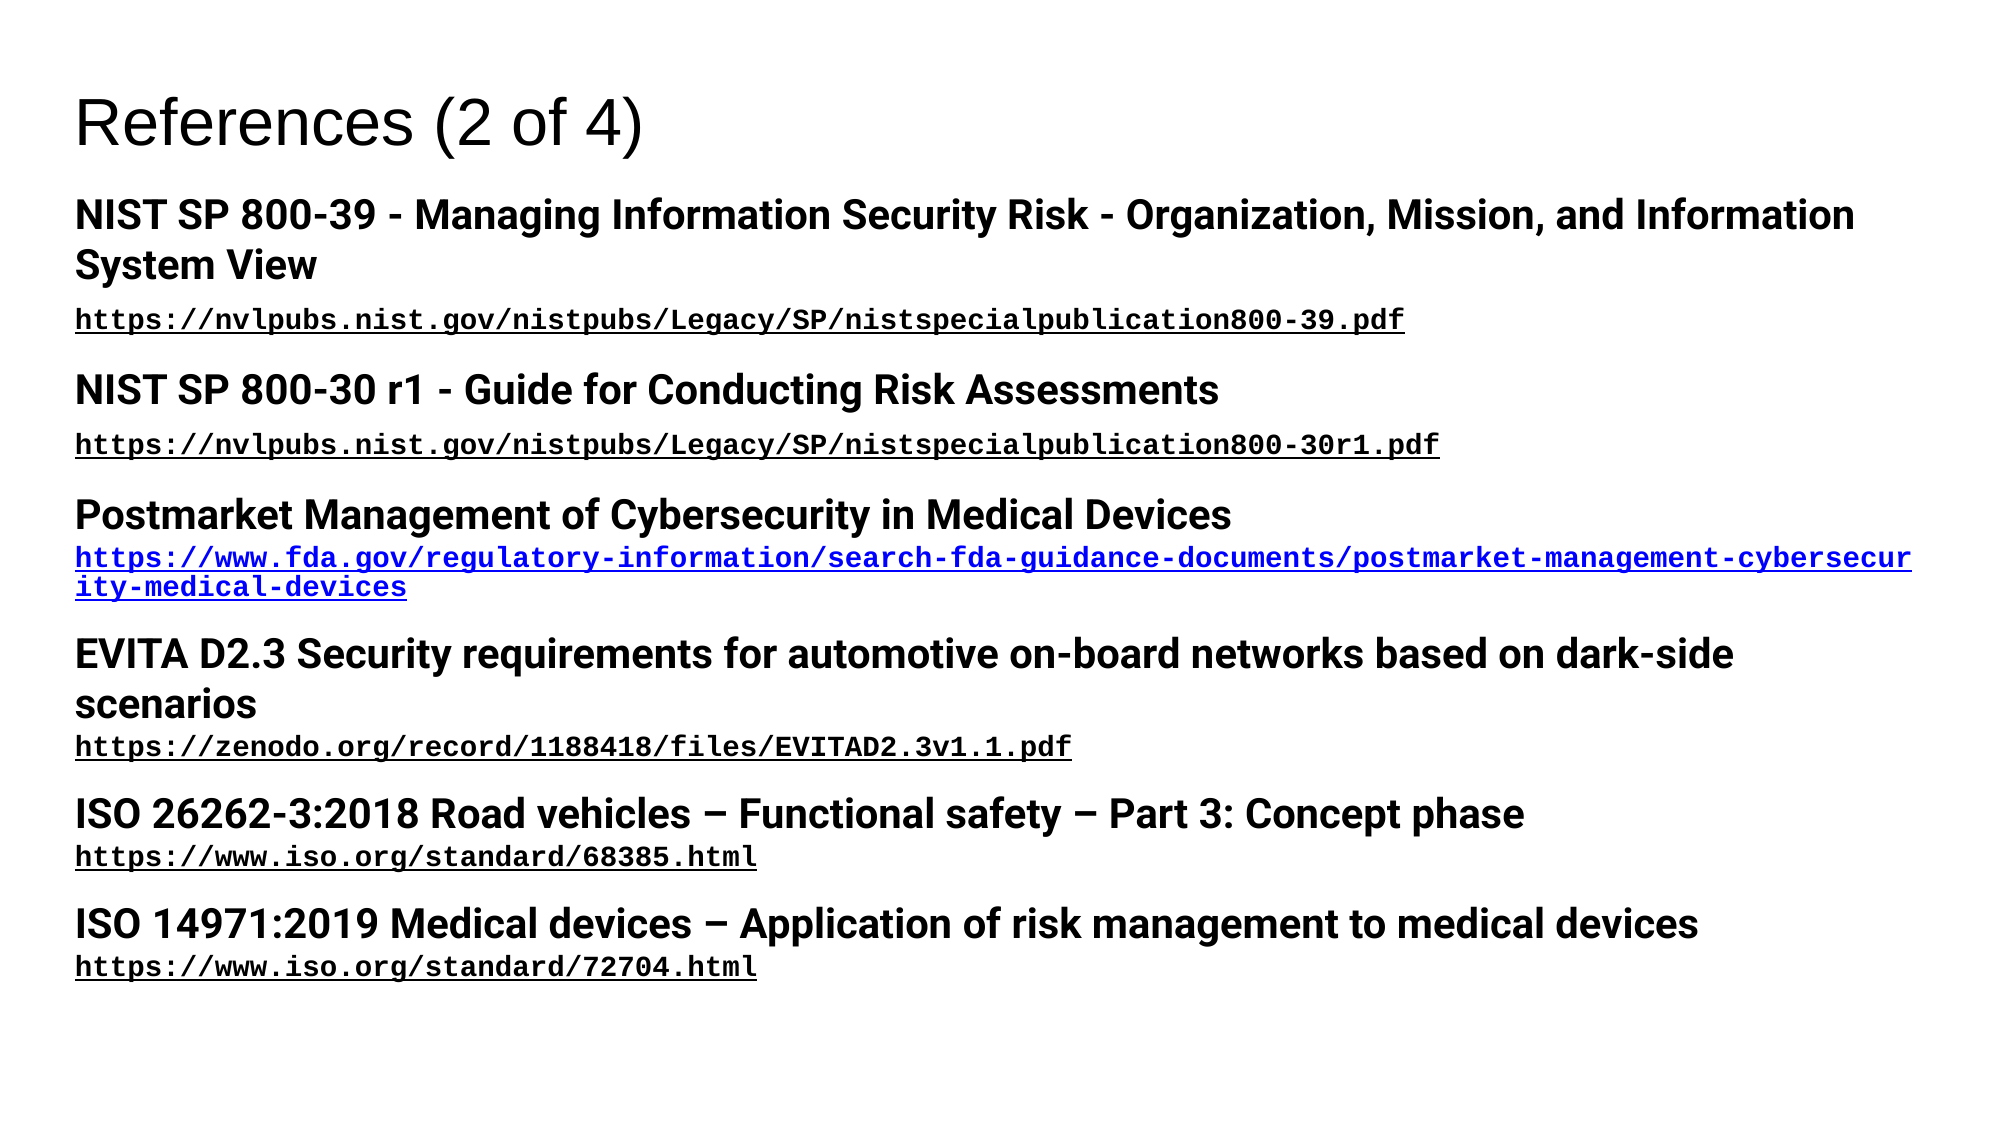

# References (2 of 4)
NIST SP 800-39 - Managing Information Security Risk - Organization, Mission, and Information System View
https://nvlpubs.nist.gov/nistpubs/Legacy/SP/nistspecialpublication800-39.pdf
NIST SP 800-30 r1 - Guide for Conducting Risk Assessments
https://nvlpubs.nist.gov/nistpubs/Legacy/SP/nistspecialpublication800-30r1.pdf
Postmarket Management of Cybersecurity in Medical Devices
https://www.fda.gov/regulatory-information/search-fda-guidance-documents/postmarket-management-cybersecurity-medical-devices
EVITA D2.3 Security requirements for automotive on-board networks based on dark-side scenarios
https://zenodo.org/record/1188418/files/EVITAD2.3v1.1.pdf
ISO 26262-3:2018 Road vehicles – Functional safety – Part 3: Concept phase
https://www.iso.org/standard/68385.html
ISO 14971:2019 Medical devices – Application of risk management to medical devices
https://www.iso.org/standard/72704.html